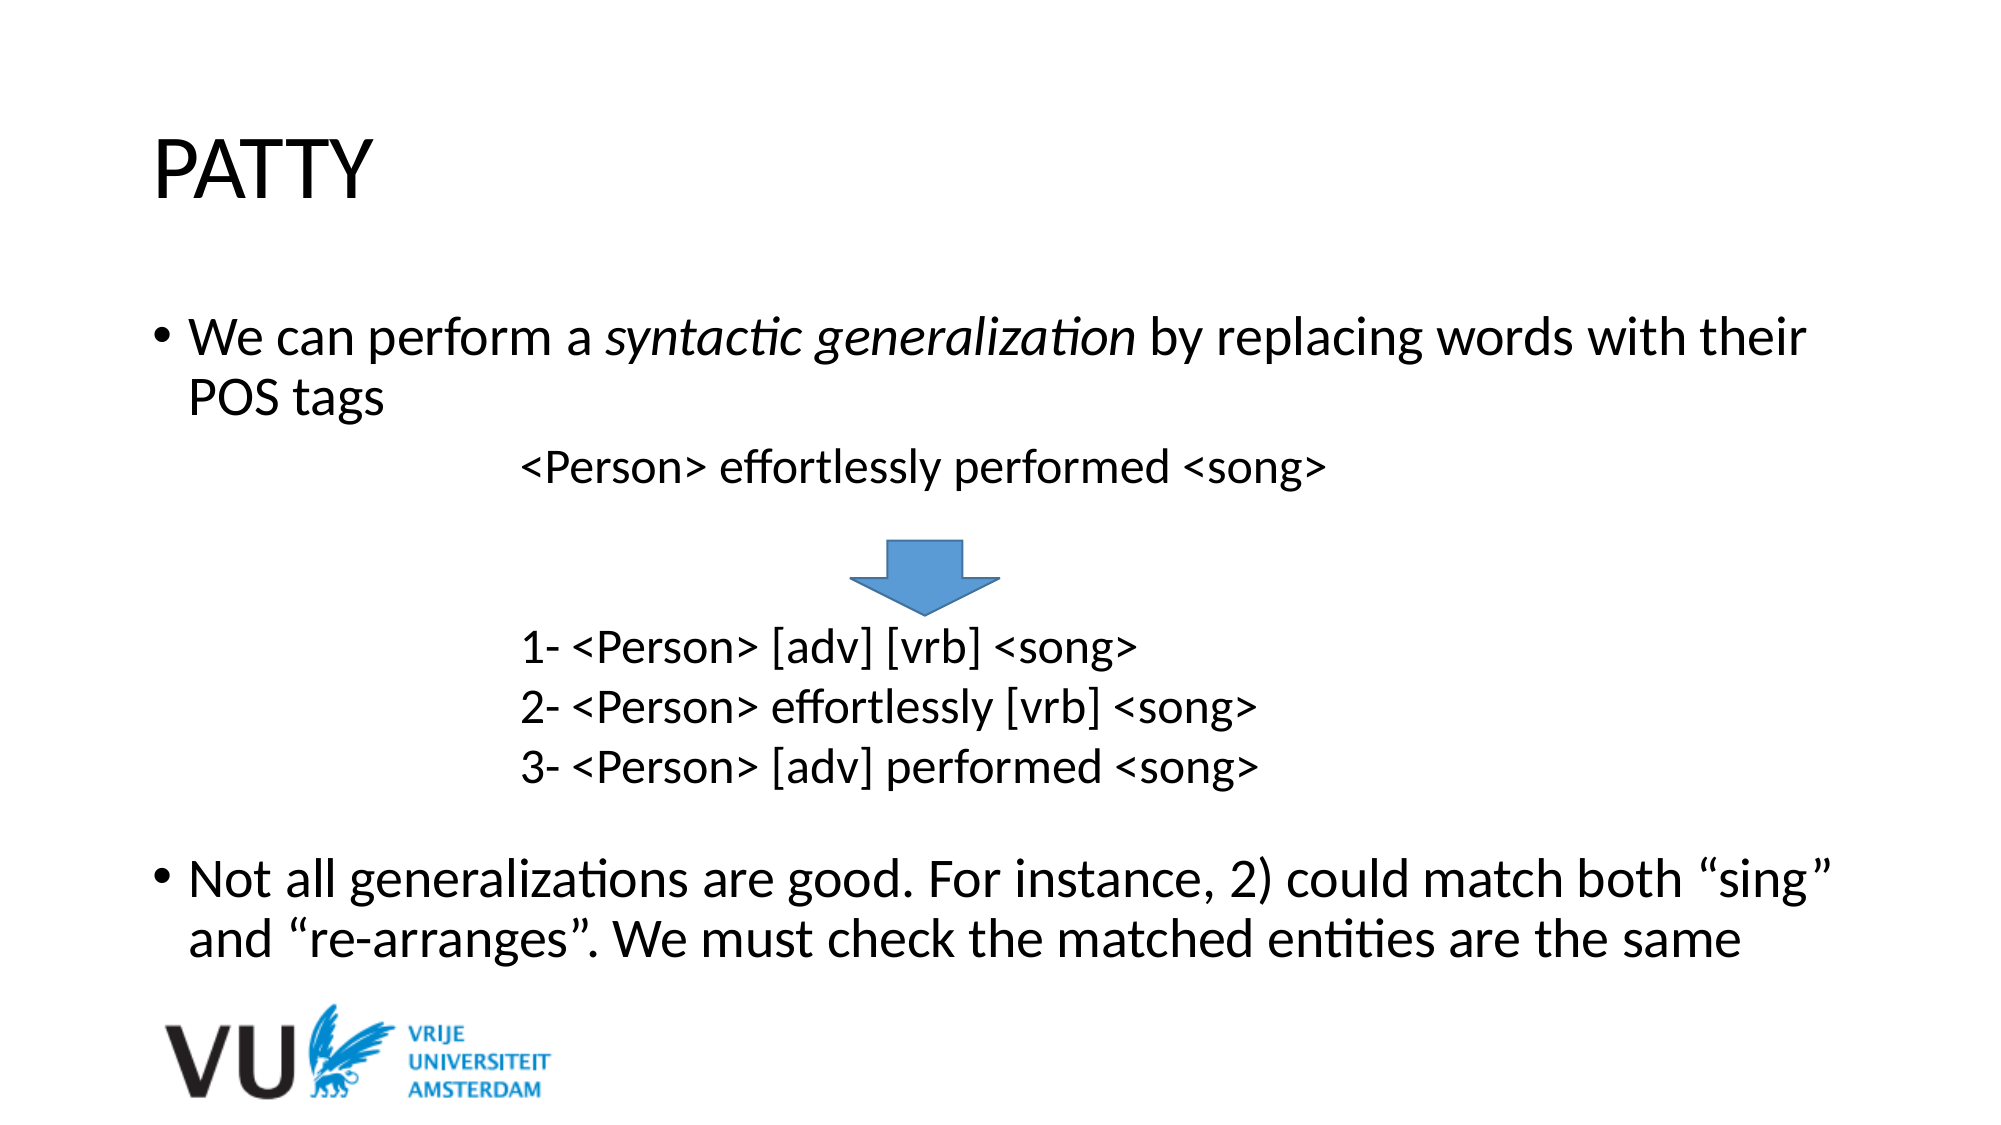

# PATTY
We can perform a syntactic generalization by replacing words with their POS tags

Not all generalizations are good. For instance, 2) could match both “sing” and “re-arranges”. We must check the matched entities are the same

<Person> effortlessly performed <song>

1- <Person> [adv] [vrb] <song>
2- <Person> effortlessly [vrb] <song>
3- <Person> [adv] performed <song>